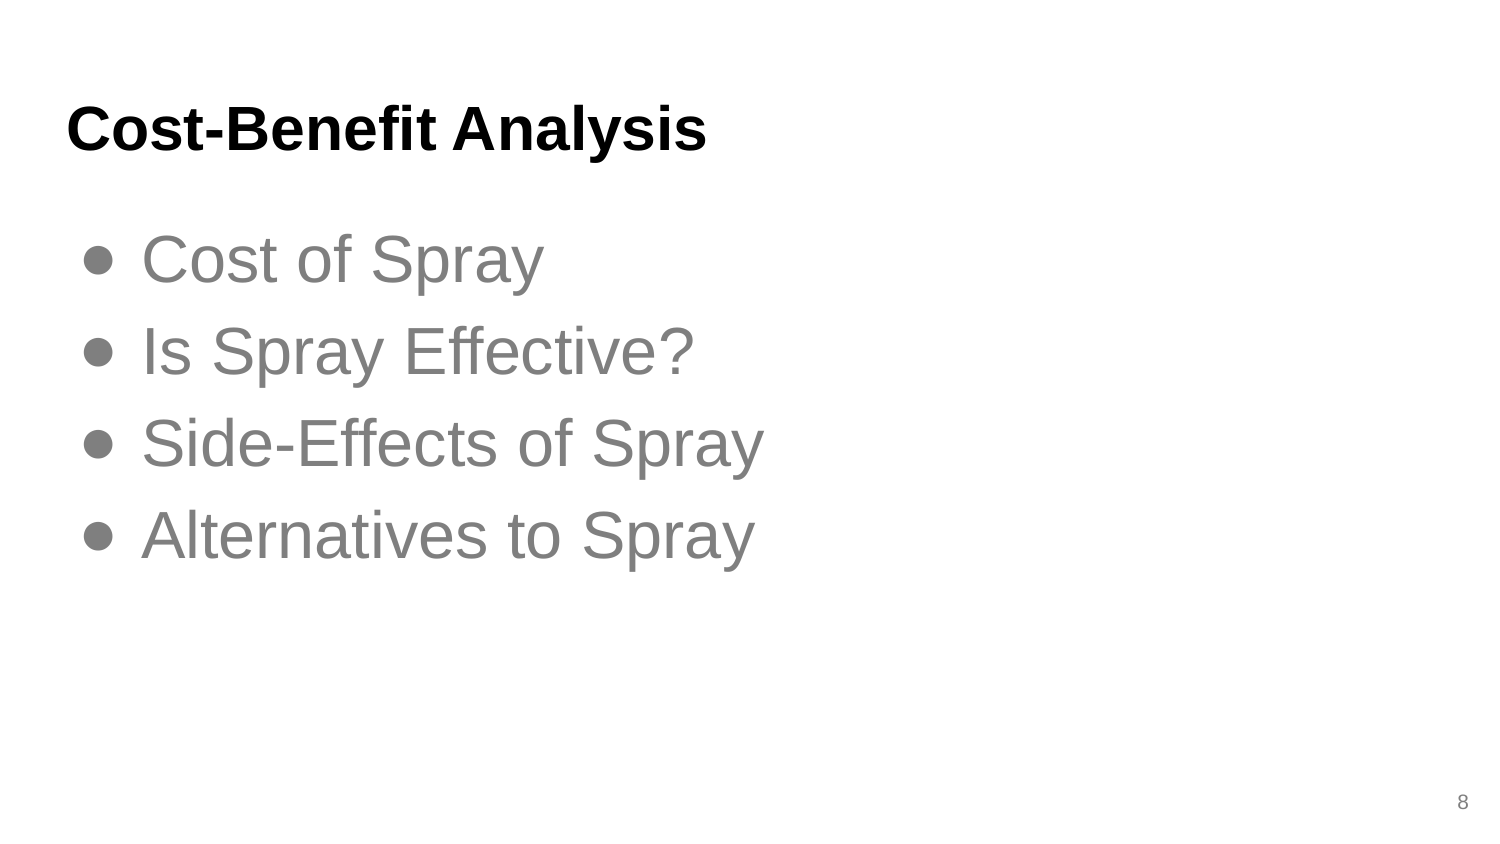

# Cost-Benefit Analysis
Cost of Spray
Is Spray Effective?
Side-Effects of Spray
Alternatives to Spray
8